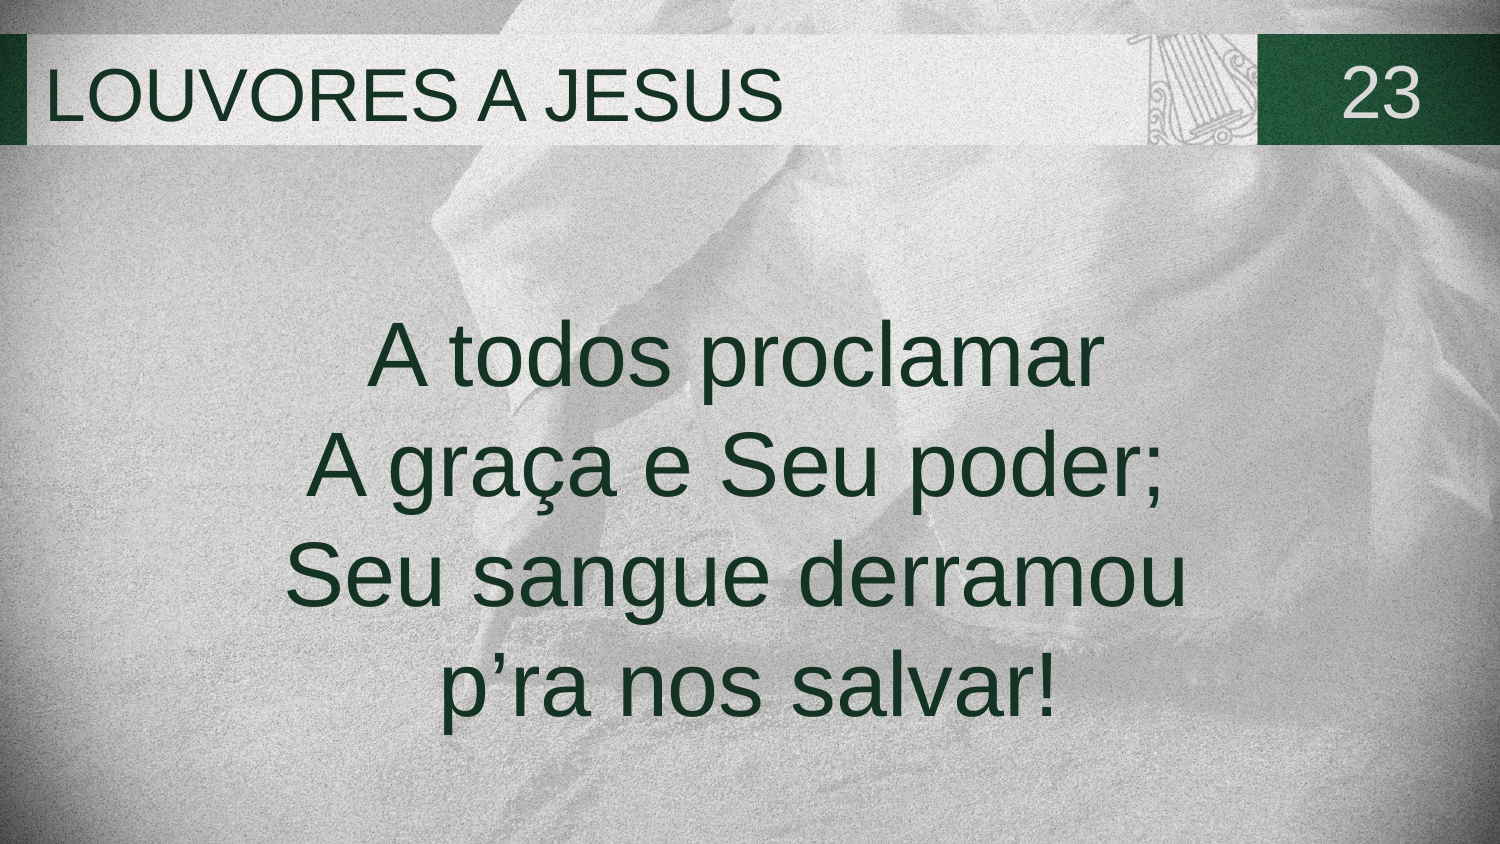

# LOUVORES A JESUS
23
A todos proclamar
A graça e Seu poder;
Seu sangue derramou
p’ra nos salvar!